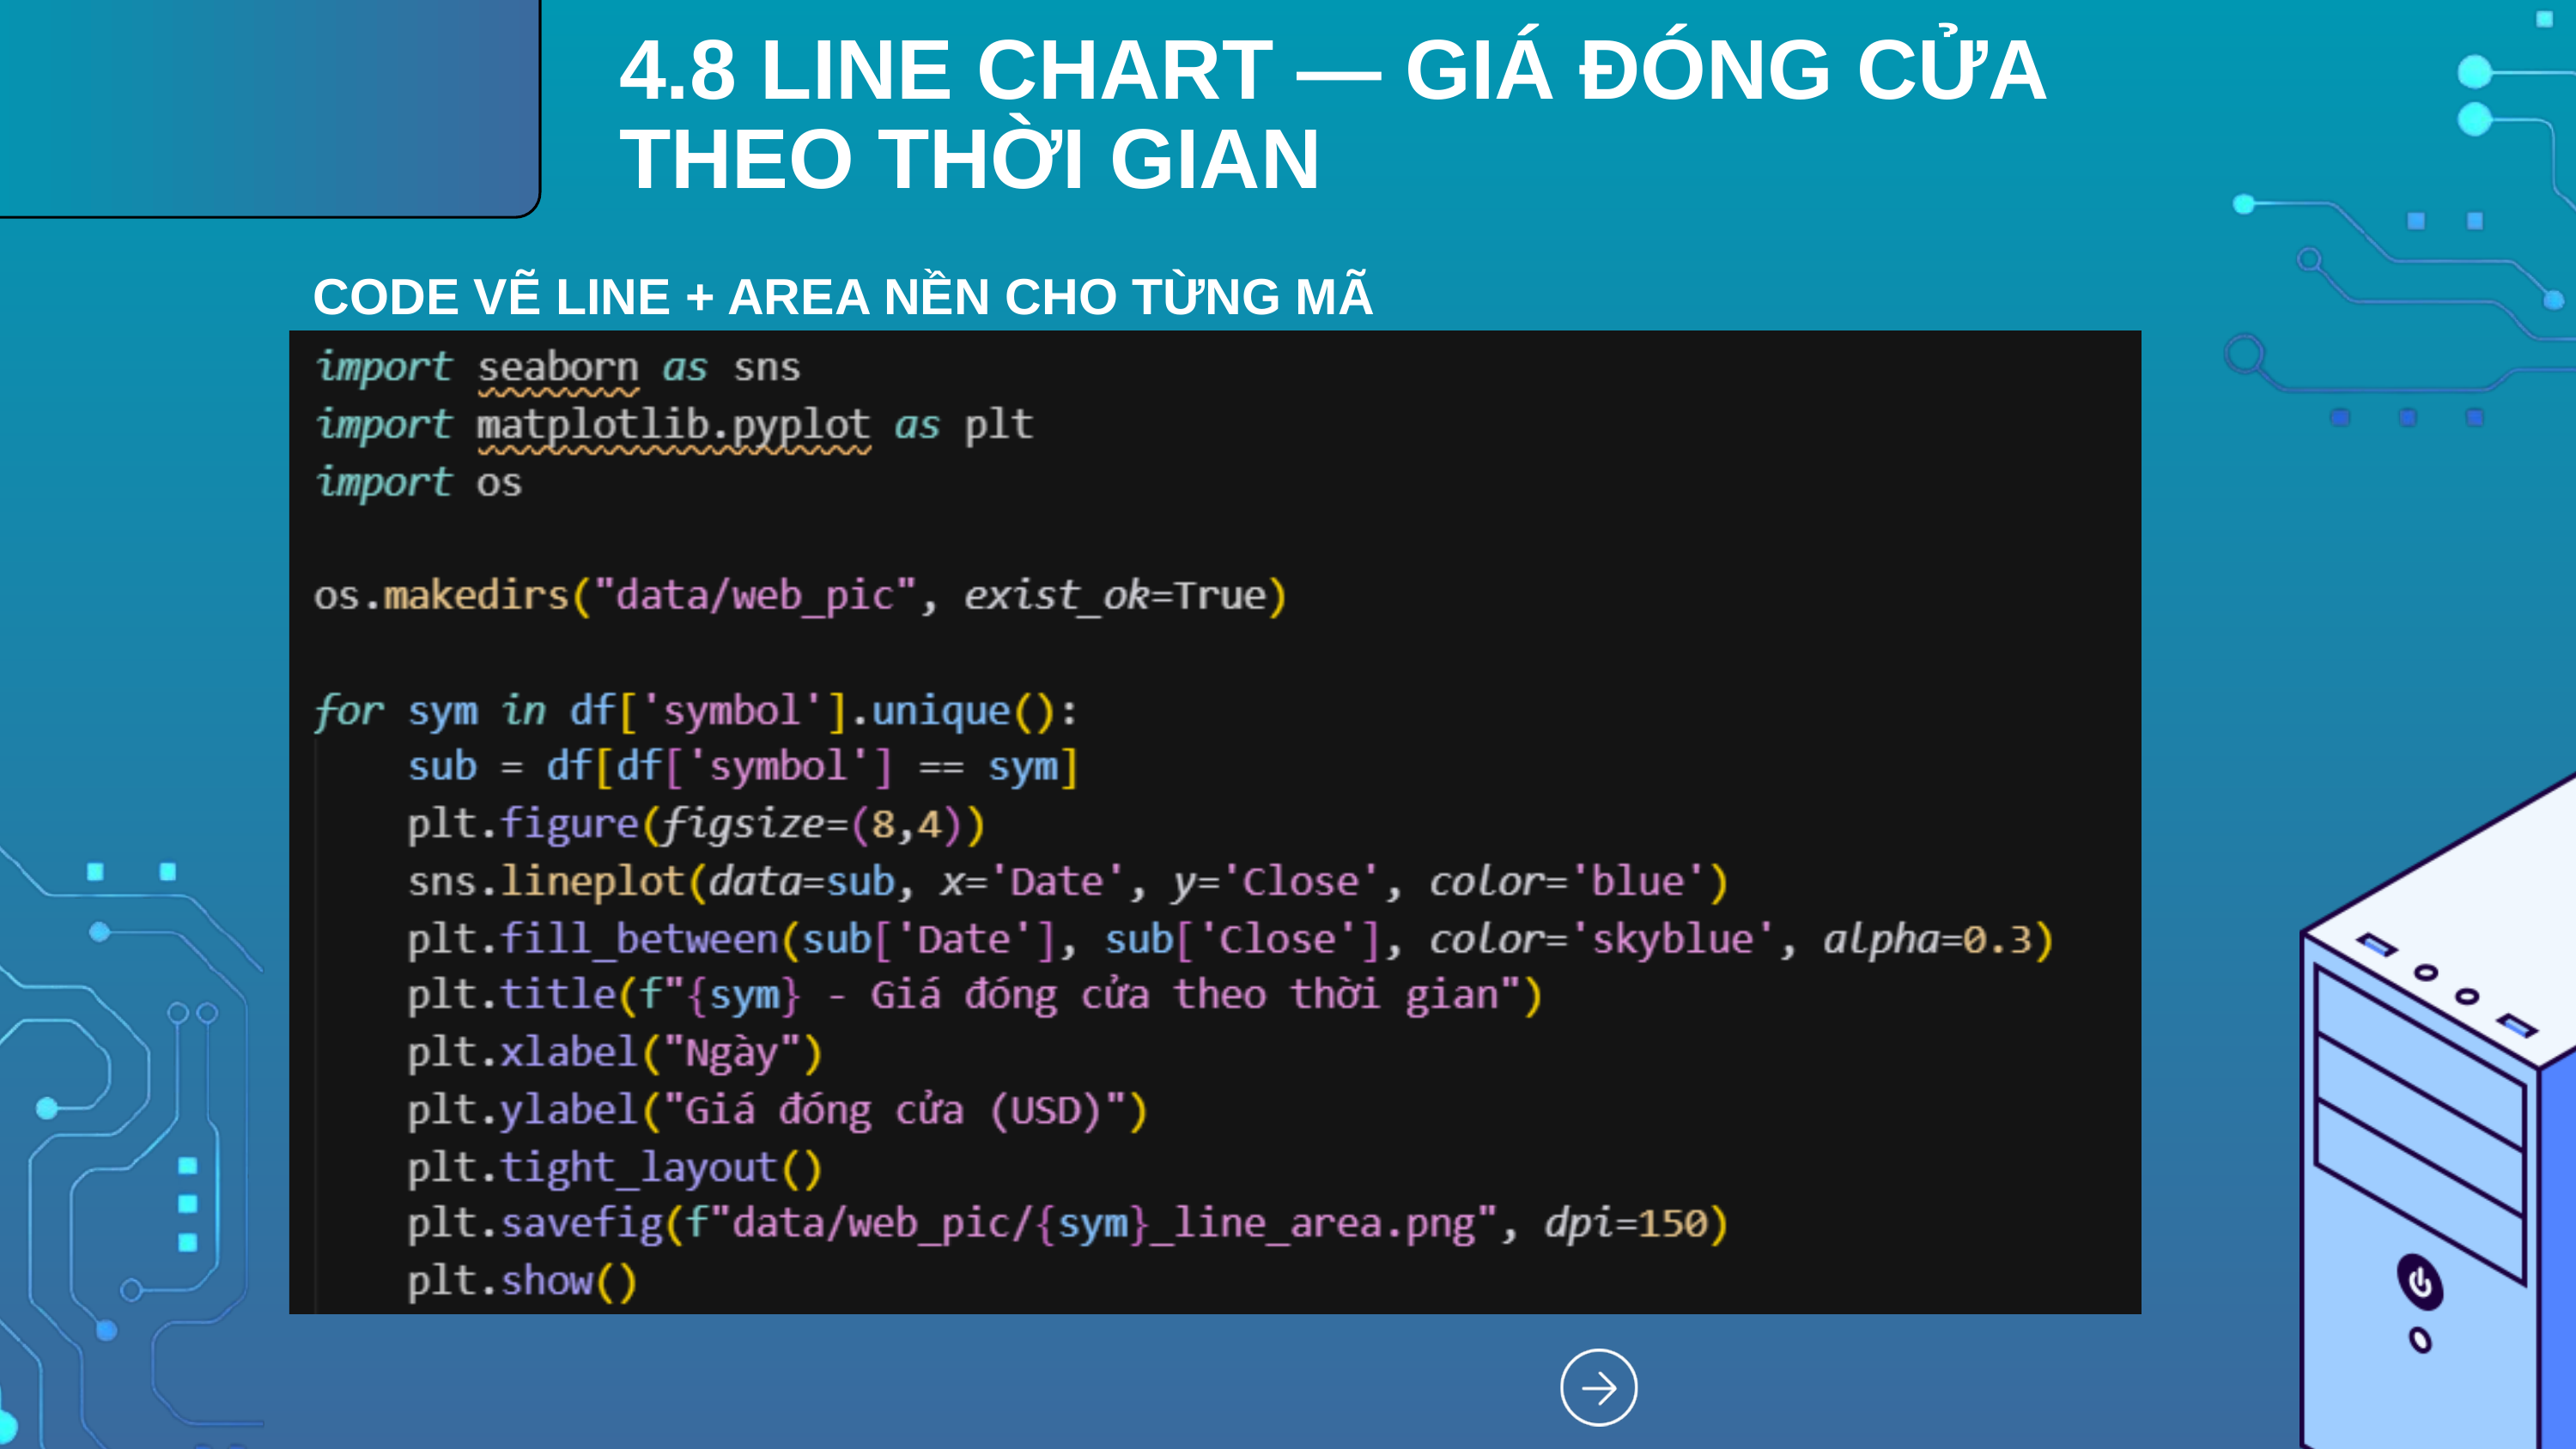

4.8 LINE CHART — GIÁ ĐÓNG CỬA THEO THỜI GIAN

 CODE VẼ LINE + AREA NỀN CHO TỪNG MÃ